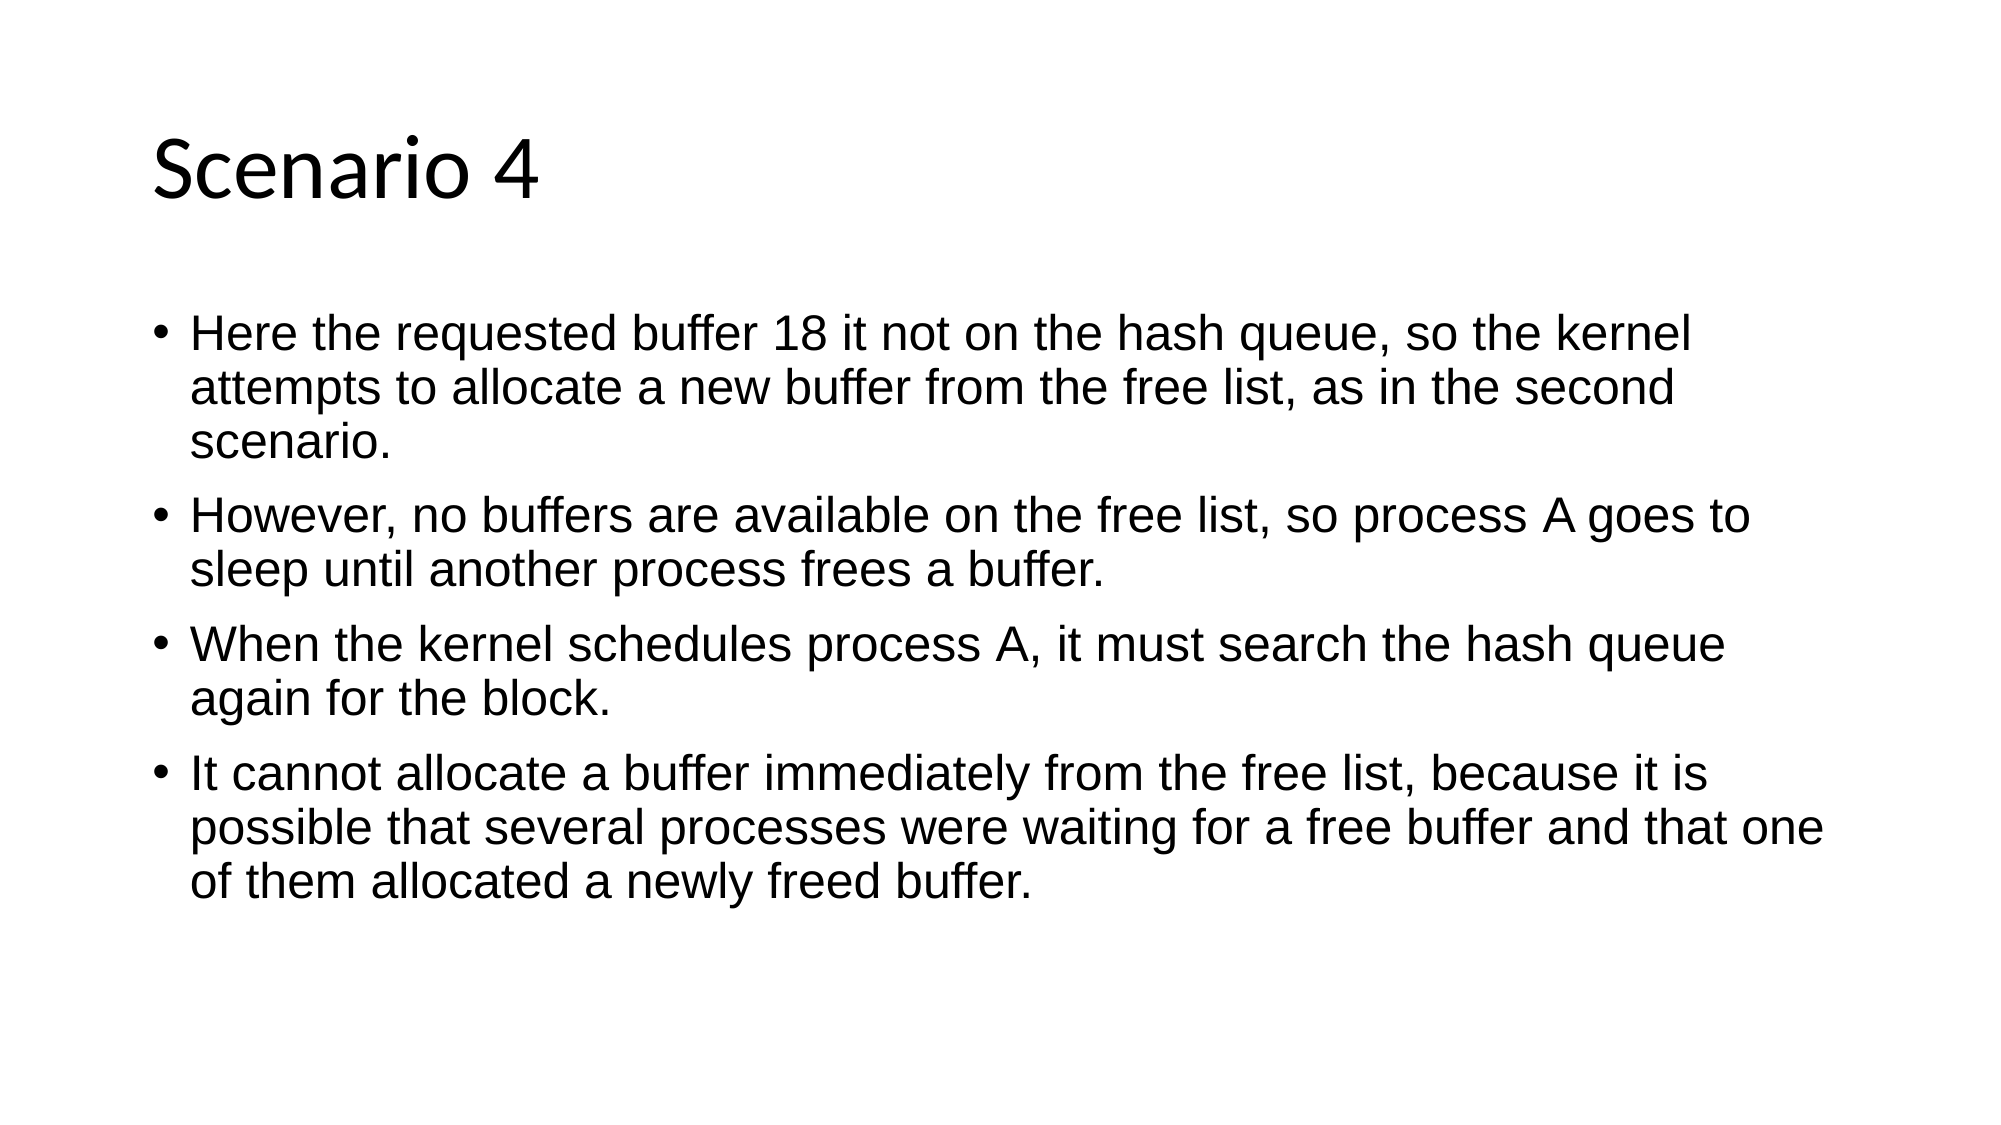

# Scenario 4
Here the requested buffer 18 it not on the hash queue, so the kernel attempts to allocate a new buffer from the free list, as in the second scenario.
However, no buffers are available on the free list, so process A goes to sleep until another process frees a buffer.
When the kernel schedules process A, it must search the hash queue again for the block.
It cannot allocate a buffer immediately from the free list, because it is possible that several processes were waiting for a free buffer and that one of them allocated a newly freed buffer.